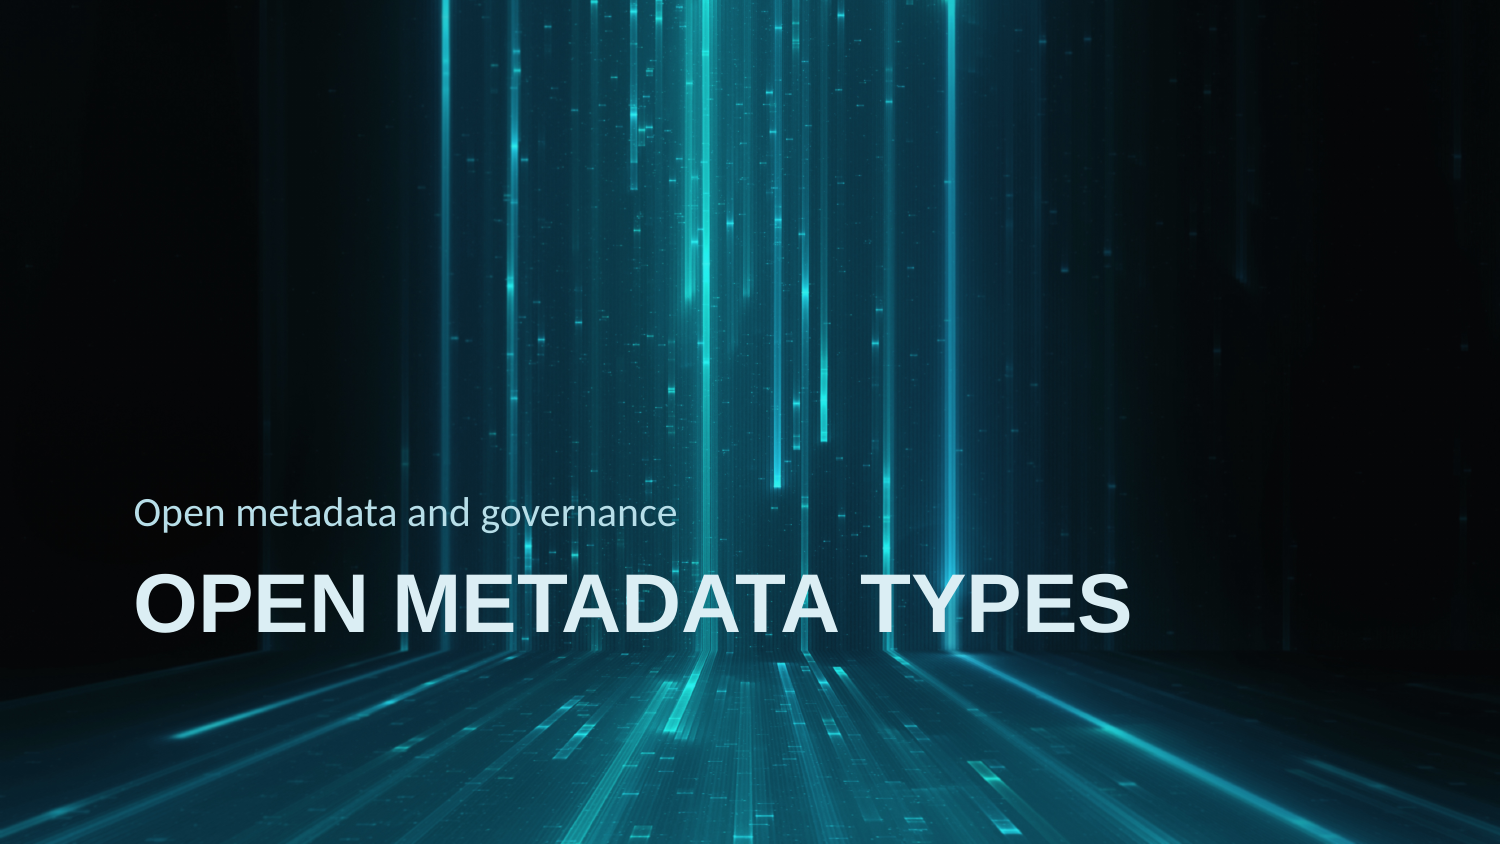

Open metadata and governance
# Open Metadata Types